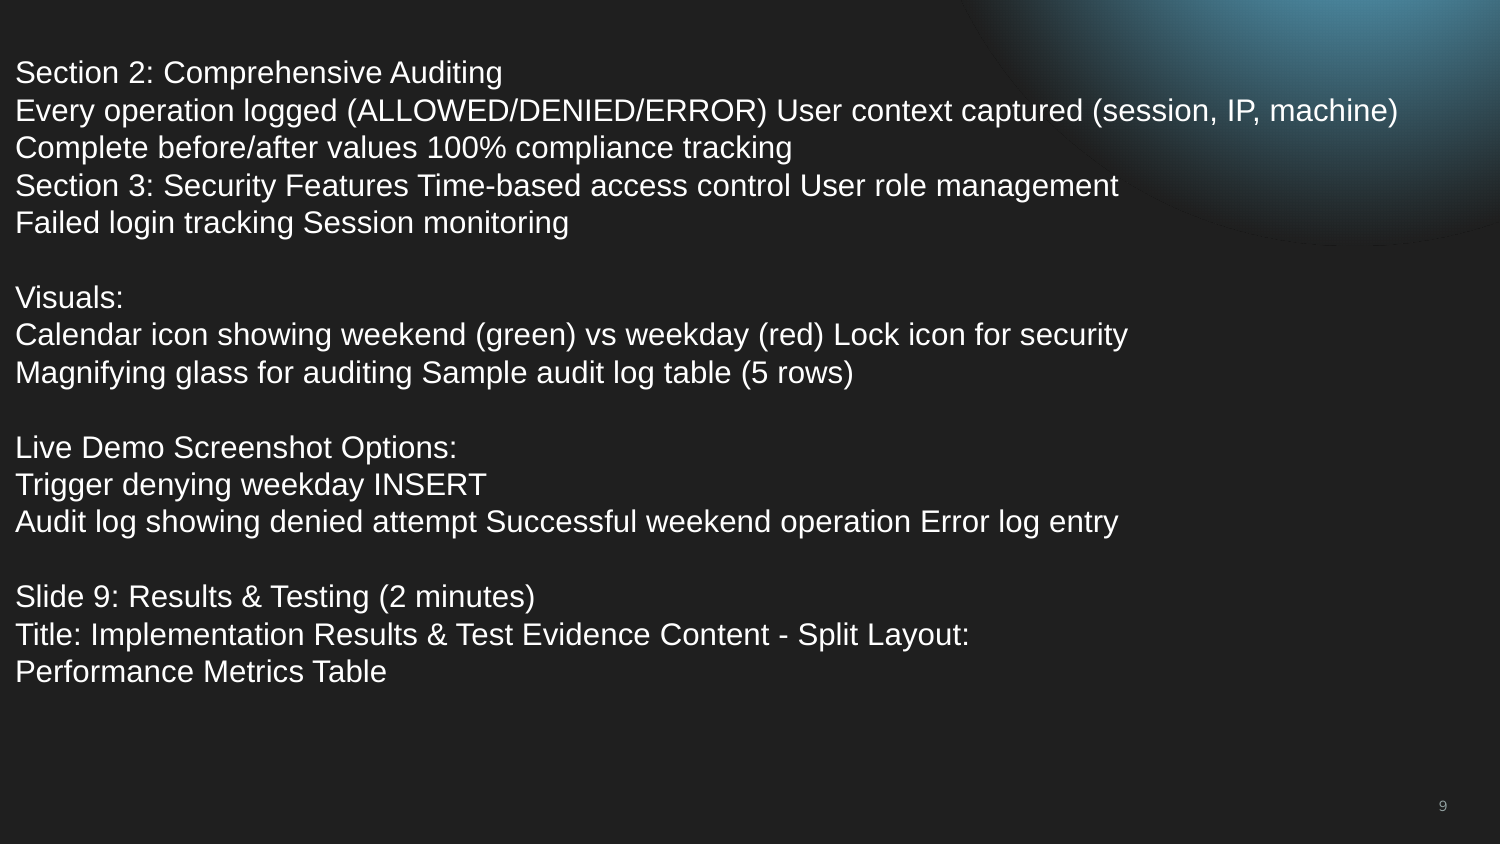

Section 2: Comprehensive Auditing
Every operation logged (ALLOWED/DENIED/ERROR) User context captured (session, IP, machine)
Complete before/after values 100% compliance tracking
Section 3: Security Features Time-based access control User role management
Failed login tracking Session monitoring

Visuals:
Calendar icon showing weekend (green) vs weekday (red) Lock icon for security
Magnifying glass for auditing Sample audit log table (5 rows)

Live Demo Screenshot Options:
Trigger denying weekday INSERT
Audit log showing denied attempt Successful weekend operation Error log entry

Slide 9: Results & Testing (2 minutes)
Title: Implementation Results & Test Evidence Content - Split Layout:
Performance Metrics Table